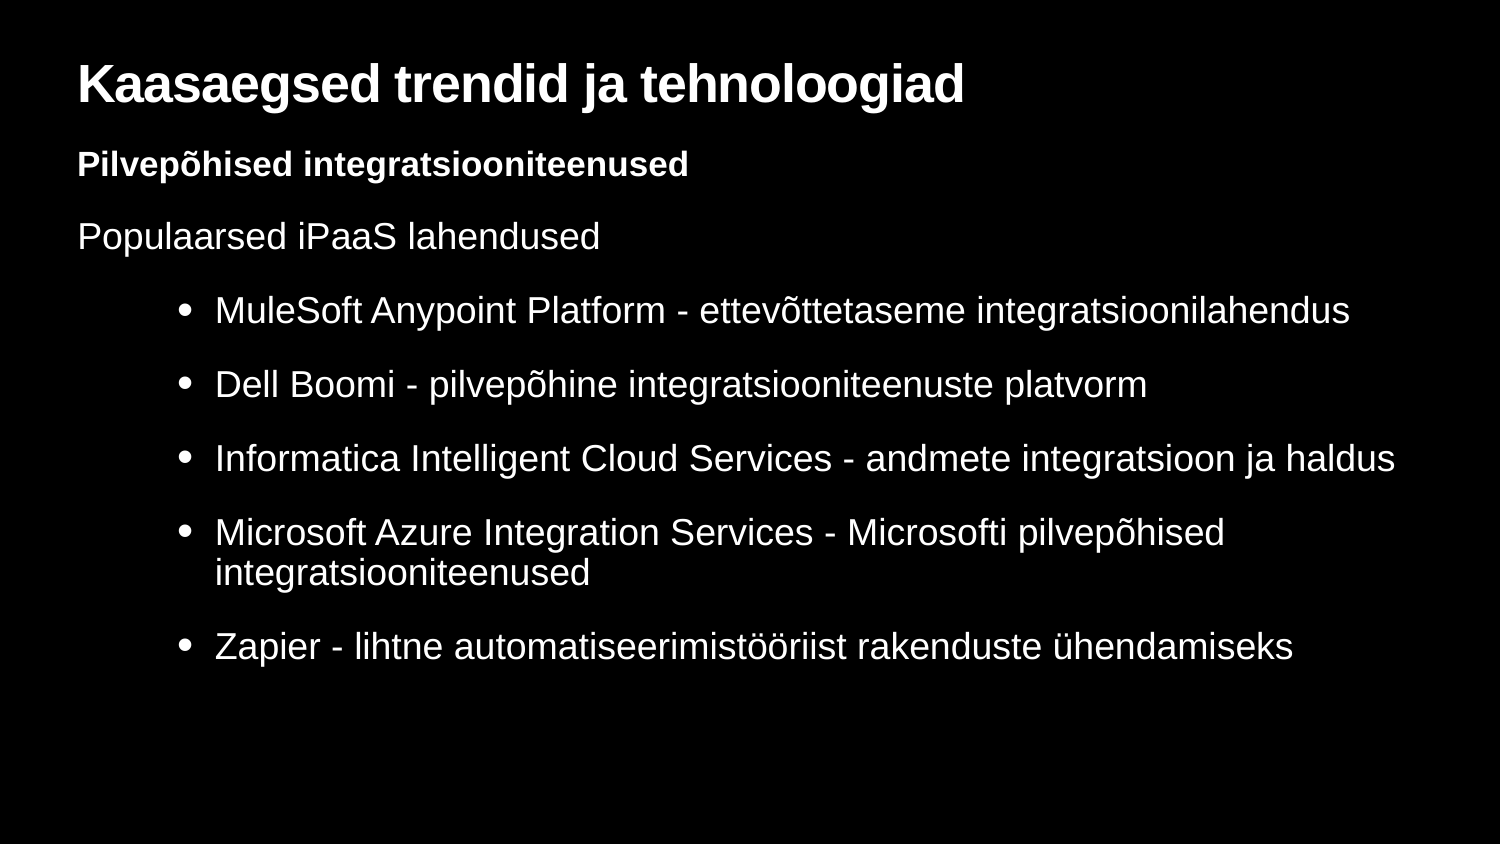

# Kaasaegsed trendid ja tehnoloogiad
Pilvepõhised integratsiooniteenused
Populaarsed iPaaS lahendused
MuleSoft Anypoint Platform - ettevõttetaseme integratsioonilahendus
Dell Boomi - pilvepõhine integratsiooniteenuste platvorm
Informatica Intelligent Cloud Services - andmete integratsioon ja haldus
Microsoft Azure Integration Services - Microsofti pilvepõhised integratsiooniteenused
Zapier - lihtne automatiseerimistööriist rakenduste ühendamiseks